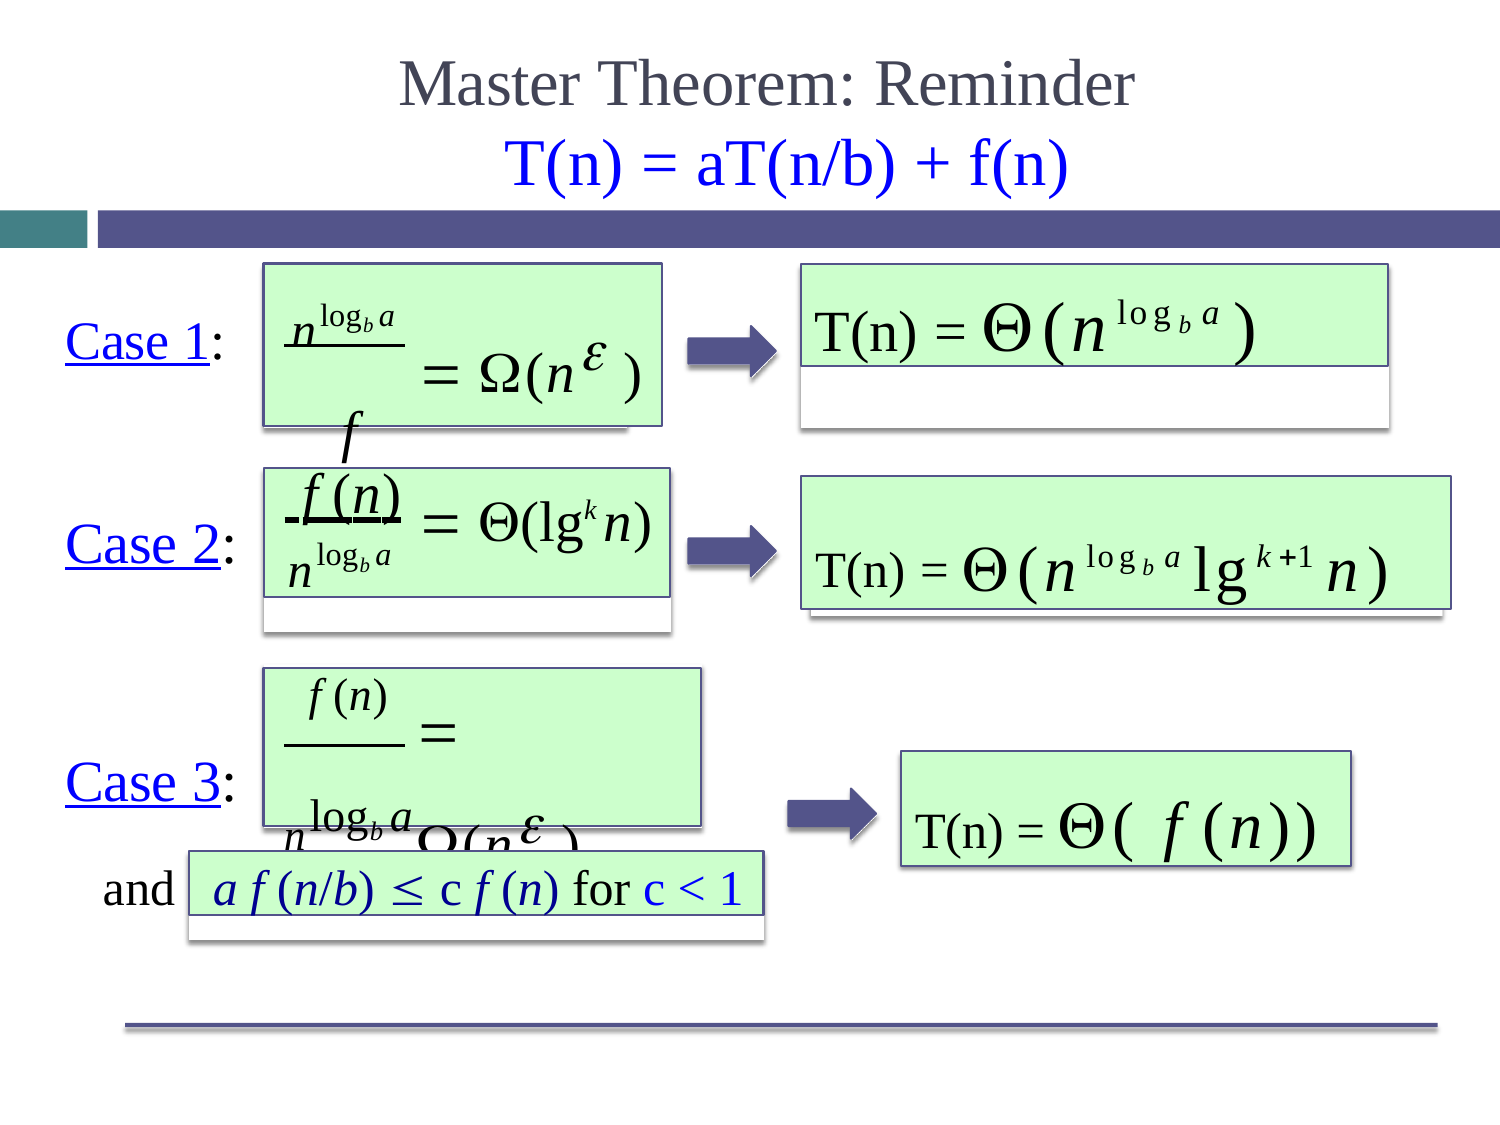

Master Theorem: Reminder  T(n) = aT(n/b) + f(n)
nlogb a
f (n)

T(n) = Θ(nlogb a )
= Ω(nε )
Case 1:

 f (n)
= Θ(lgk n)
nlogb a

T(n) = Θ(nlogb a lgk+1 n)
Case 2:

f (n)
nlogb a

= Ω(nε )

Case 3:

T(n) = Θ( f (n))

a f (n/b) ≤ c f (n) for c < 1
and